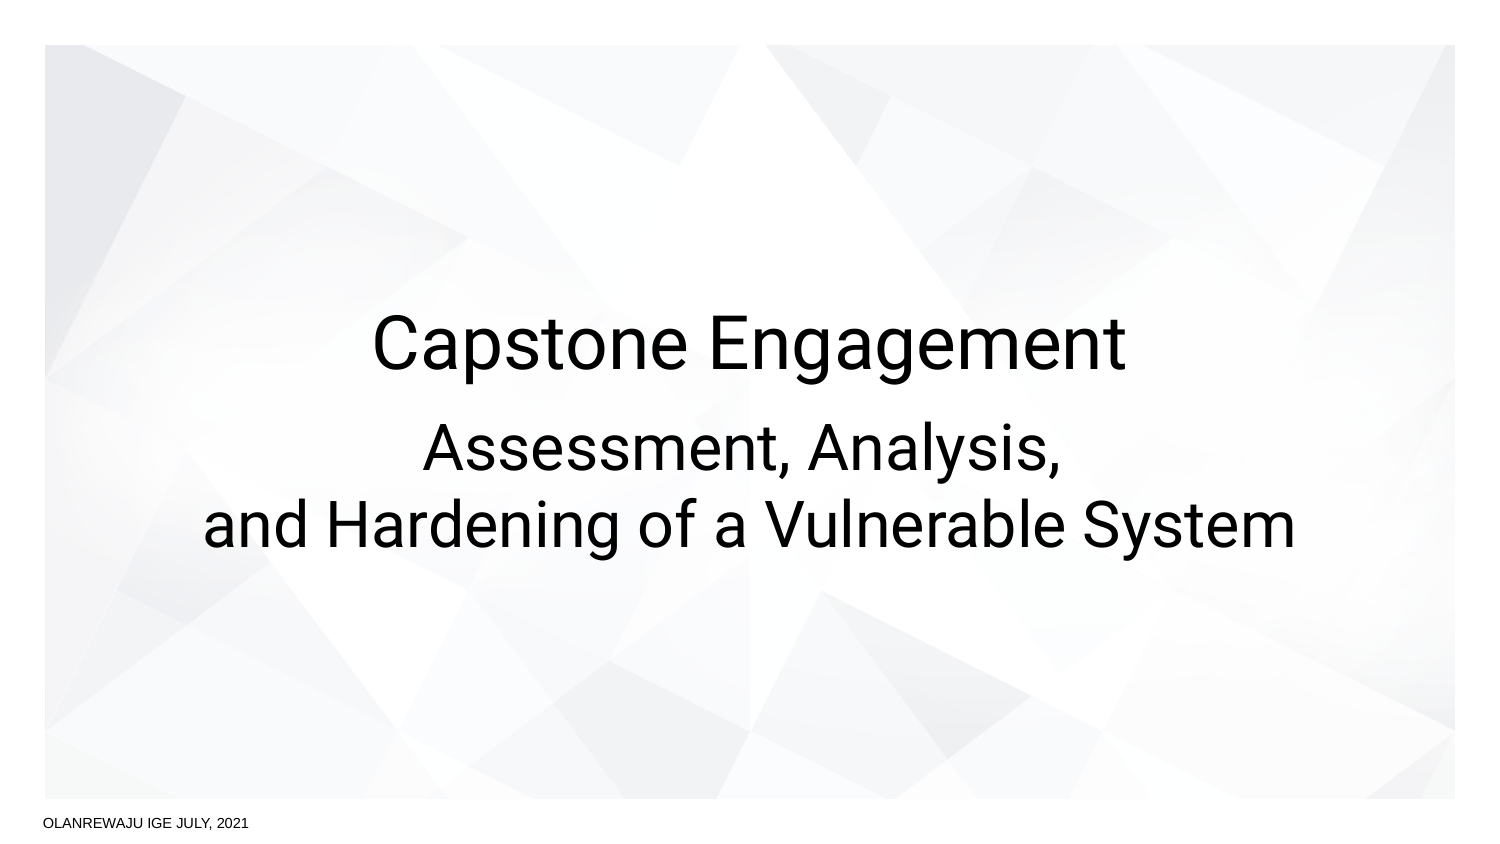

# Capstone Engagement
Assessment, Analysis,
and Hardening of a Vulnerable System
OLANREWAJU IGE JULY, 2021